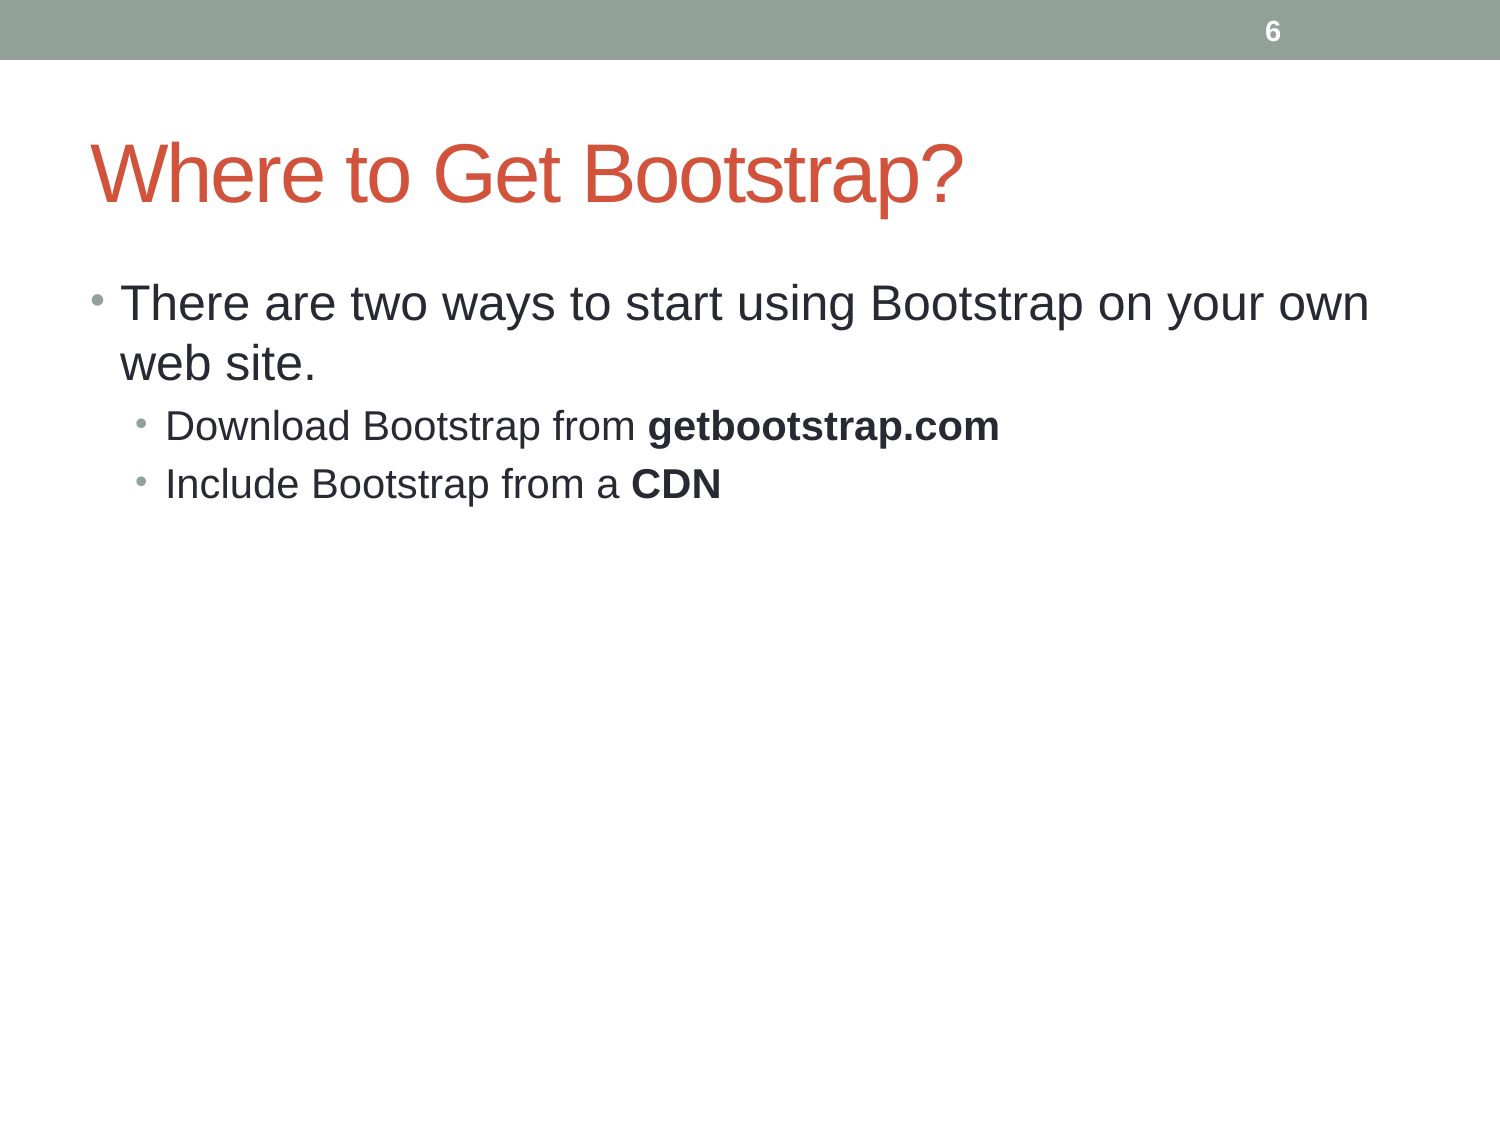

6
# Where to Get Bootstrap?
There are two ways to start using Bootstrap on your own web site.
Download Bootstrap from getbootstrap.com
Include Bootstrap from a CDN